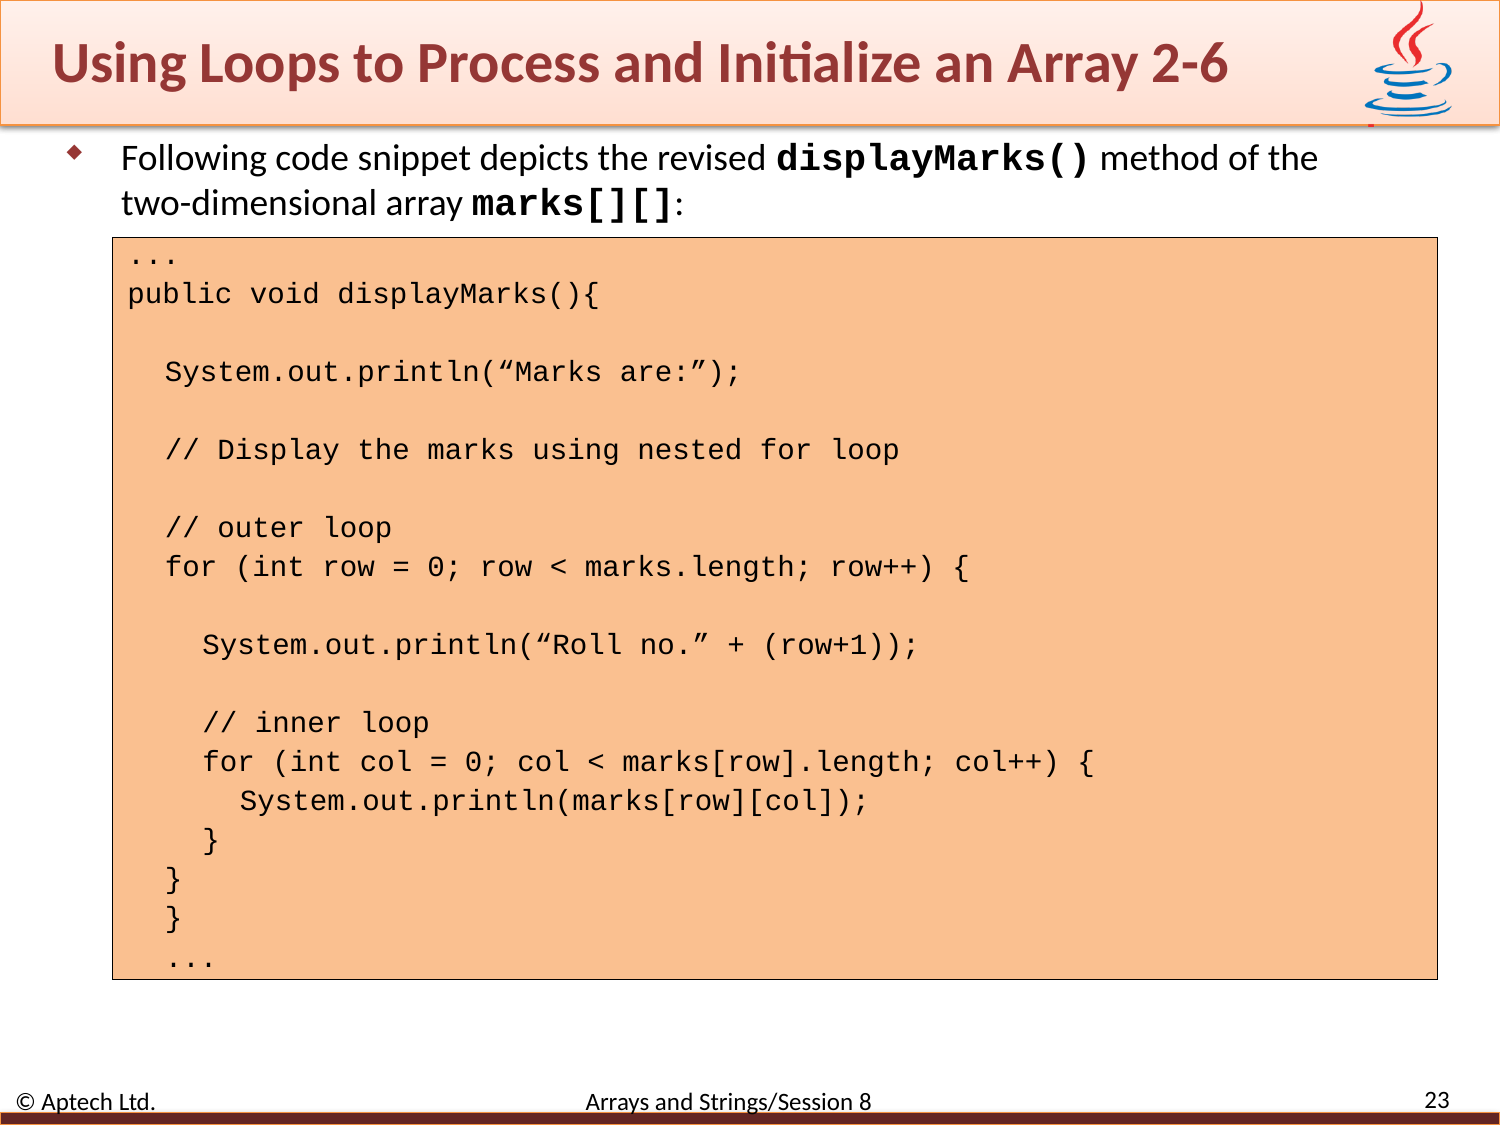

# Using Loops to Process and Initialize an Array 2-6
Following code snippet depicts the revised displayMarks() method of the
two-dimensional array marks[][]:
...
public void displayMarks(){

System.out.println(“Marks are:”);

// Display the marks using nested for loop

// outer loop
for (int row = 0; row < marks.length; row++) {

System.out.println(“Roll no.” + (row+1));

// inner loop
for (int col = 0; col < marks[row].length; col++) {
System.out.println(marks[row][col]);
}
}
}
...
23
© Aptech Ltd.                                                                           Arrays and Strings/Session 8